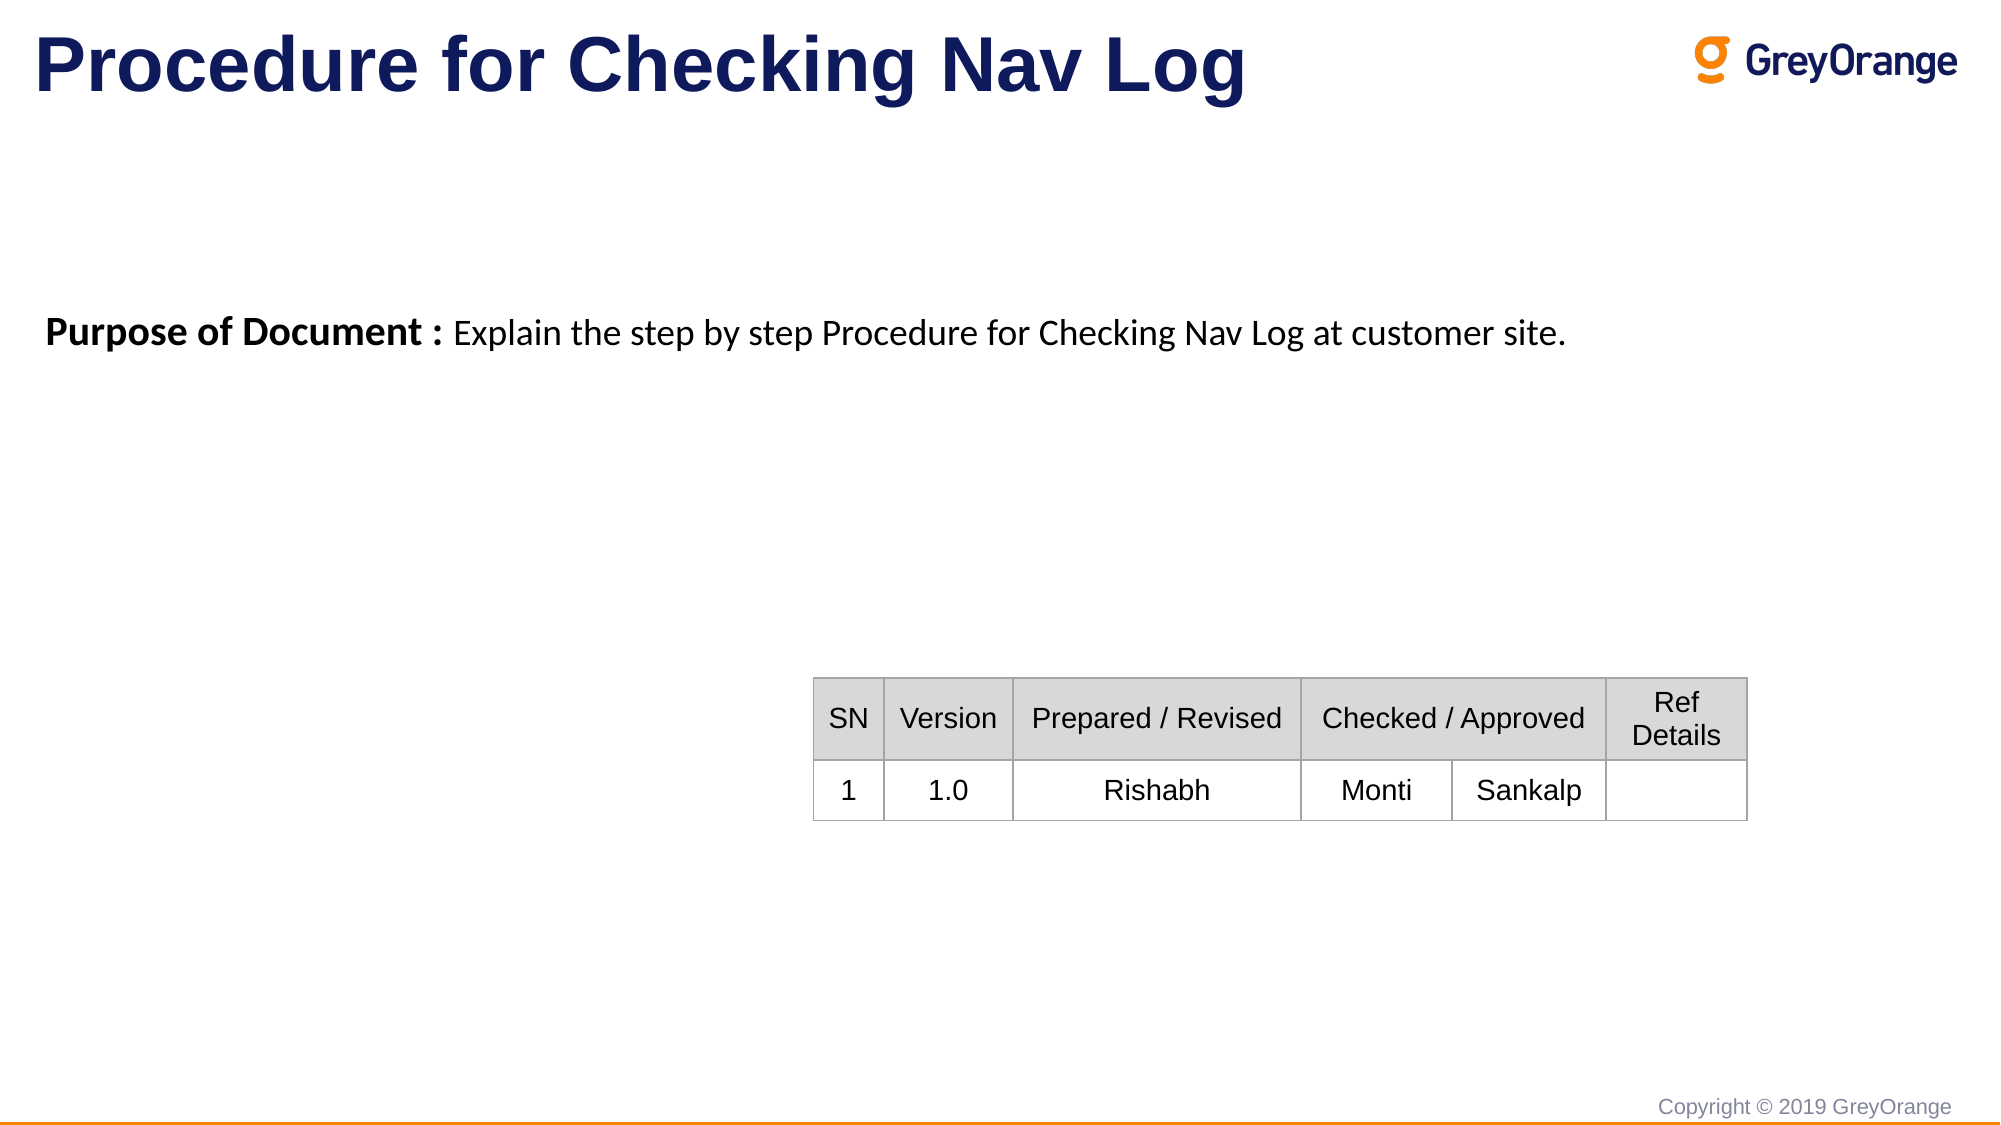

Procedure for Checking Nav Log
Purpose of Document : Explain the step by step Procedure for Checking Nav Log at customer site.
| SN | Version | Prepared / Revised | Checked / Approved |  | Ref Details |
| --- | --- | --- | --- | --- | --- |
| 1 | 1.0 | Rishabh | Monti | Sankalp |  |